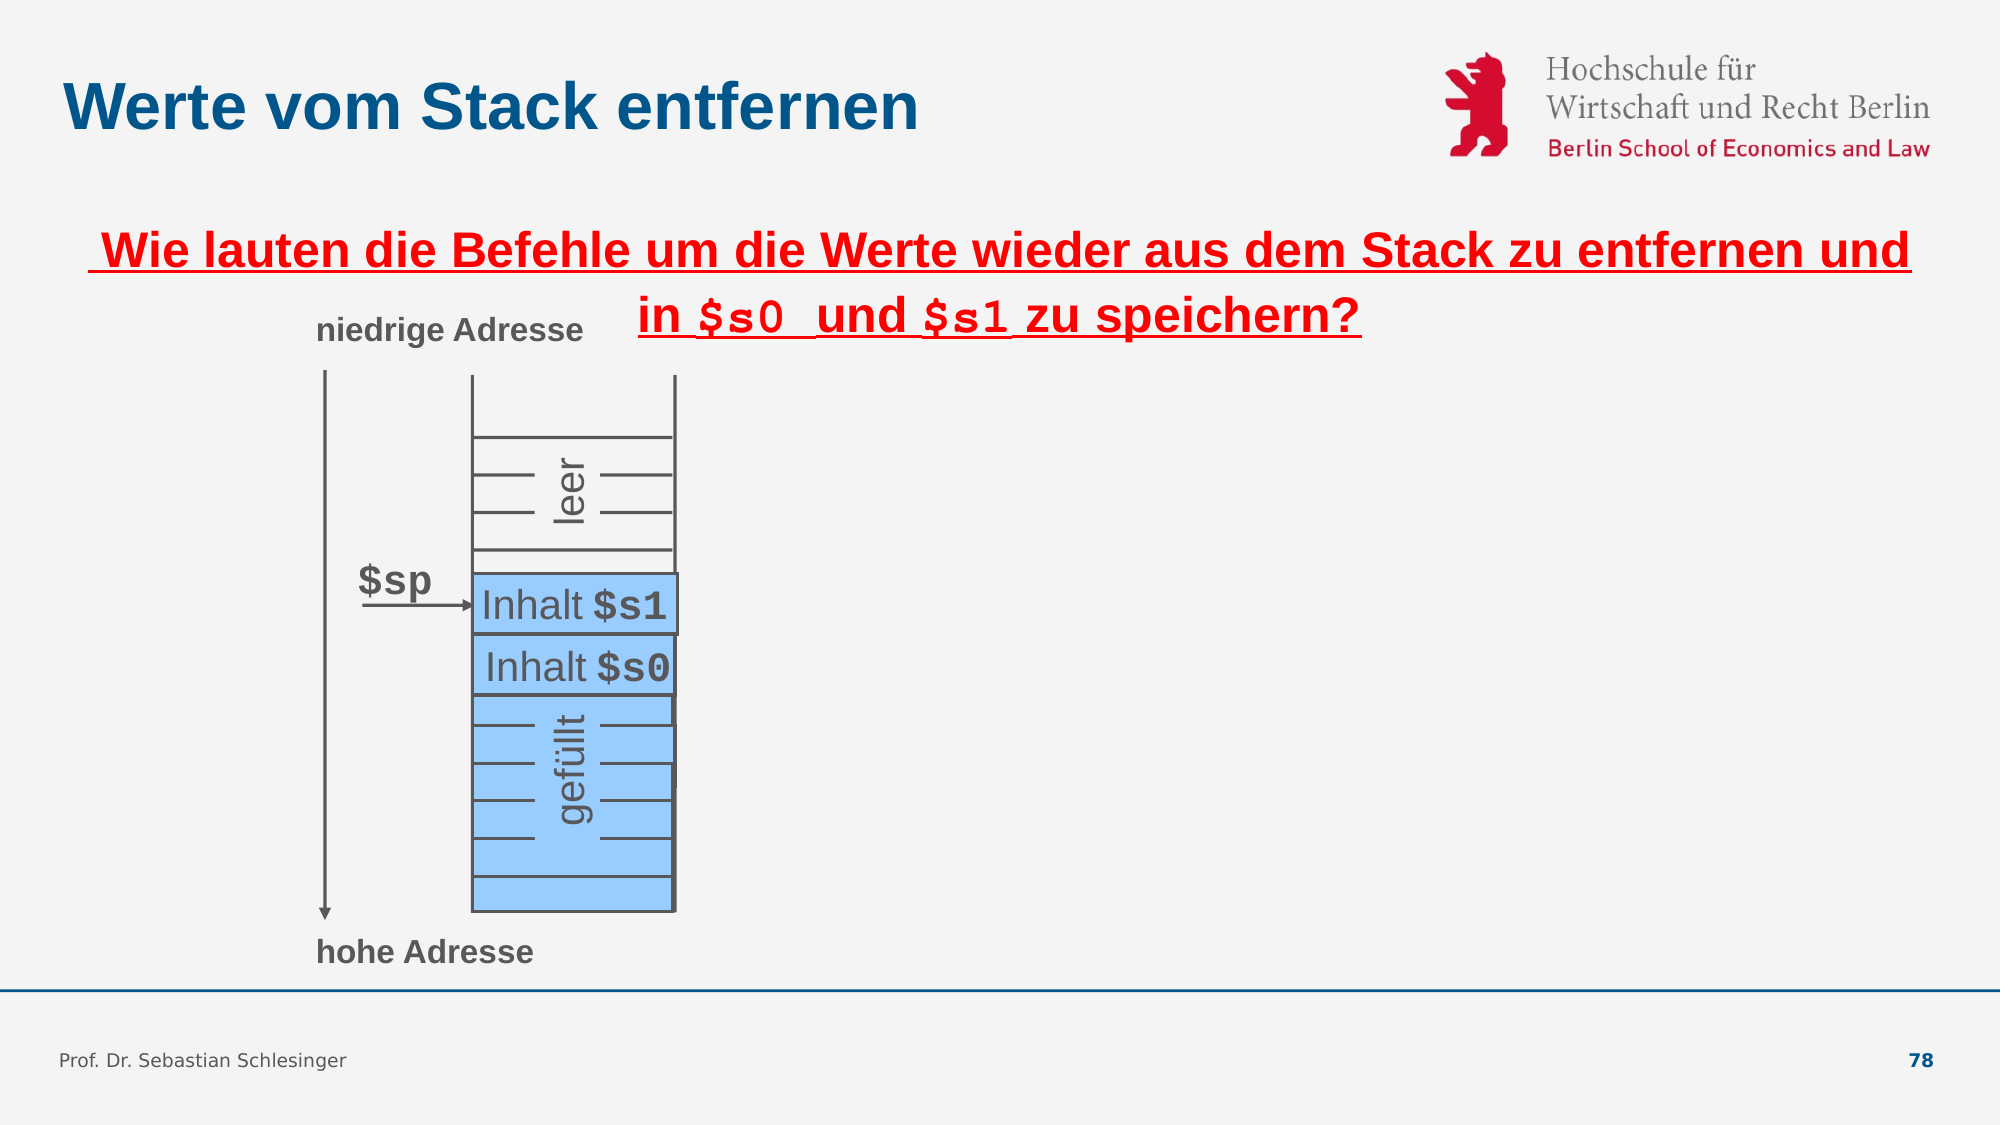

# Werte vom Stack entfernen
 Wie lauten die Befehle um die Werte wieder aus dem Stack zu entfernen und in $s0 und $s1 zu speichern?
niedrige Adresse

leer

$sp

Inhalt $s1

Inhalt $s0

gefüllt

hohe Adresse
Prof. Dr. Sebastian Schlesinger
78